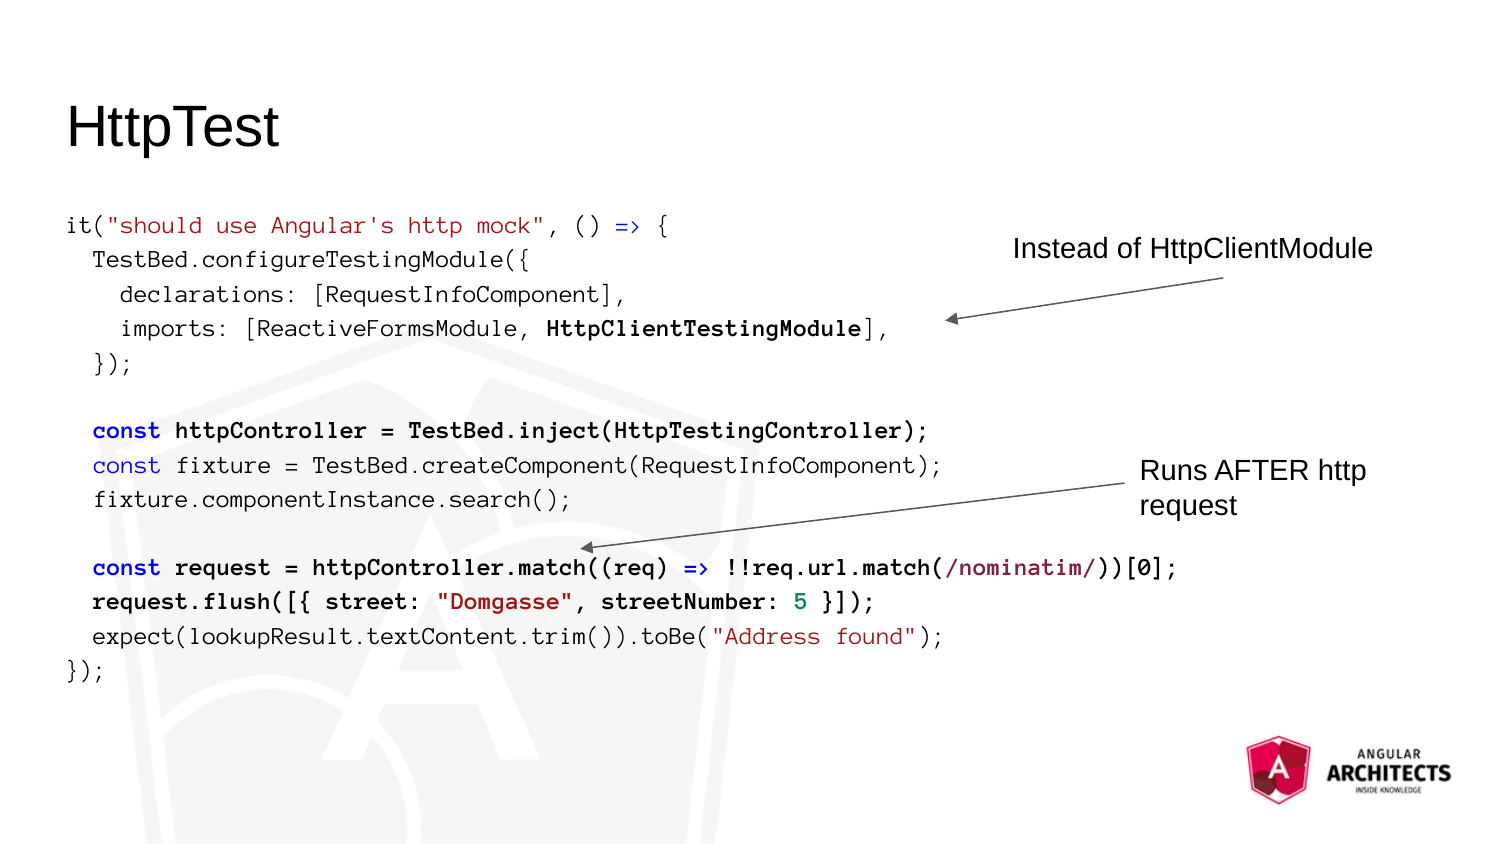

# HttpTest
it("should use Angular's http mock", () => {
  TestBed.configureTestingModule({
    declarations: [RequestInfoComponent],
    imports: [ReactiveFormsModule, HttpClientTestingModule],
  });
  const httpController = TestBed.inject(HttpTestingController);
  const fixture = TestBed.createComponent(RequestInfoComponent);
  fixture.componentInstance.search();
  const request = httpController.match((req) => !!req.url.match(/nominatim/))[0];
  request.flush([{ street: "Domgasse", streetNumber: 5 }]);
  expect(lookupResult.textContent.trim()).toBe("Address found");
});

Instead of HttpClientModule
Runs AFTER http request